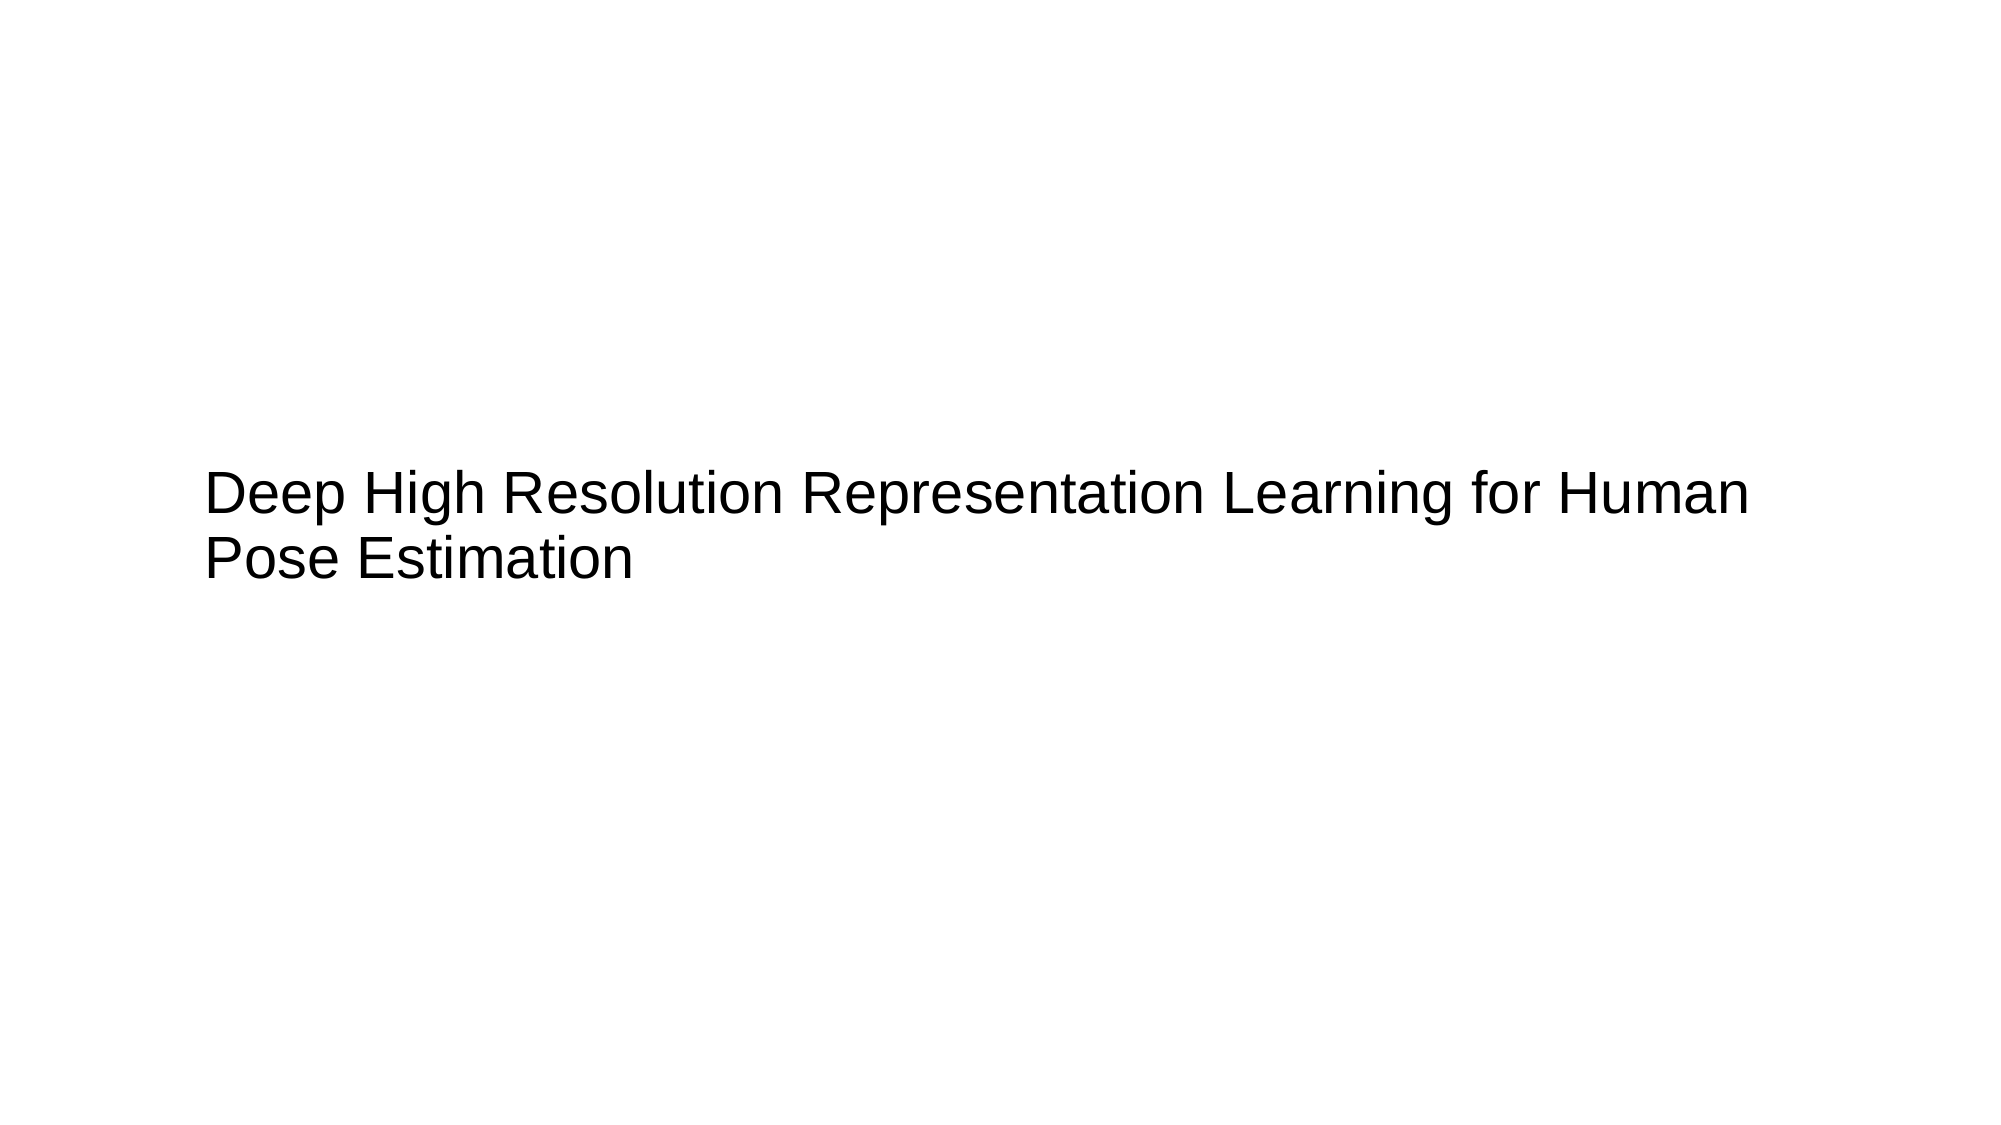

# Deep High Resolution Representation Learning for Human Pose Estimation